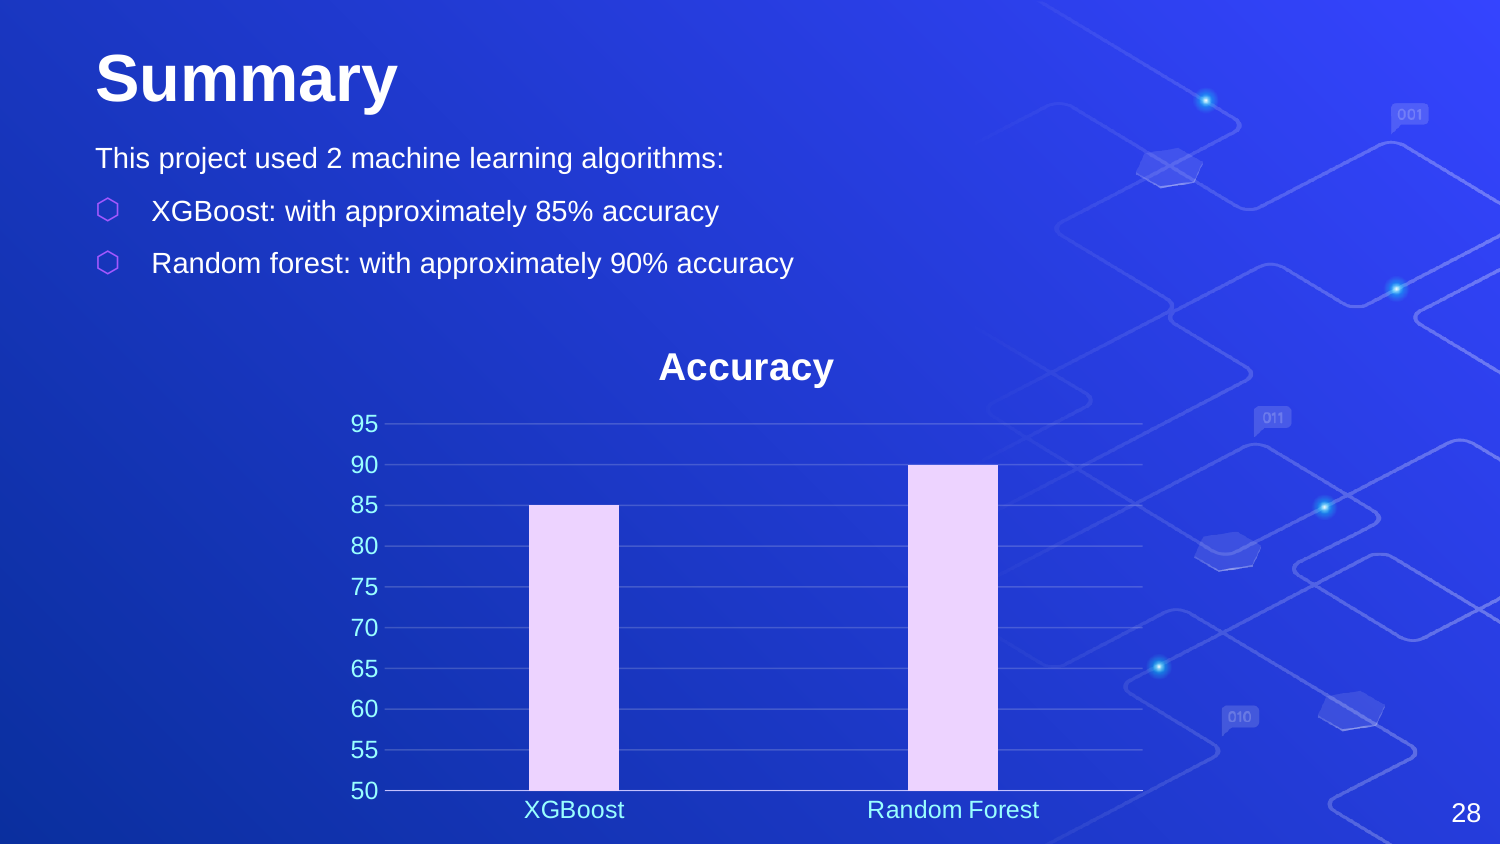

# Summary
This project used 2 machine learning algorithms:
XGBoost: with approximately 85% accuracy
Random forest: with approximately 90% accuracy

### Chart: Accuracy

| Category | Series 1 |
|---|---|
| XGBoost | 85.0 |
| Random Forest | 90.0 |
28